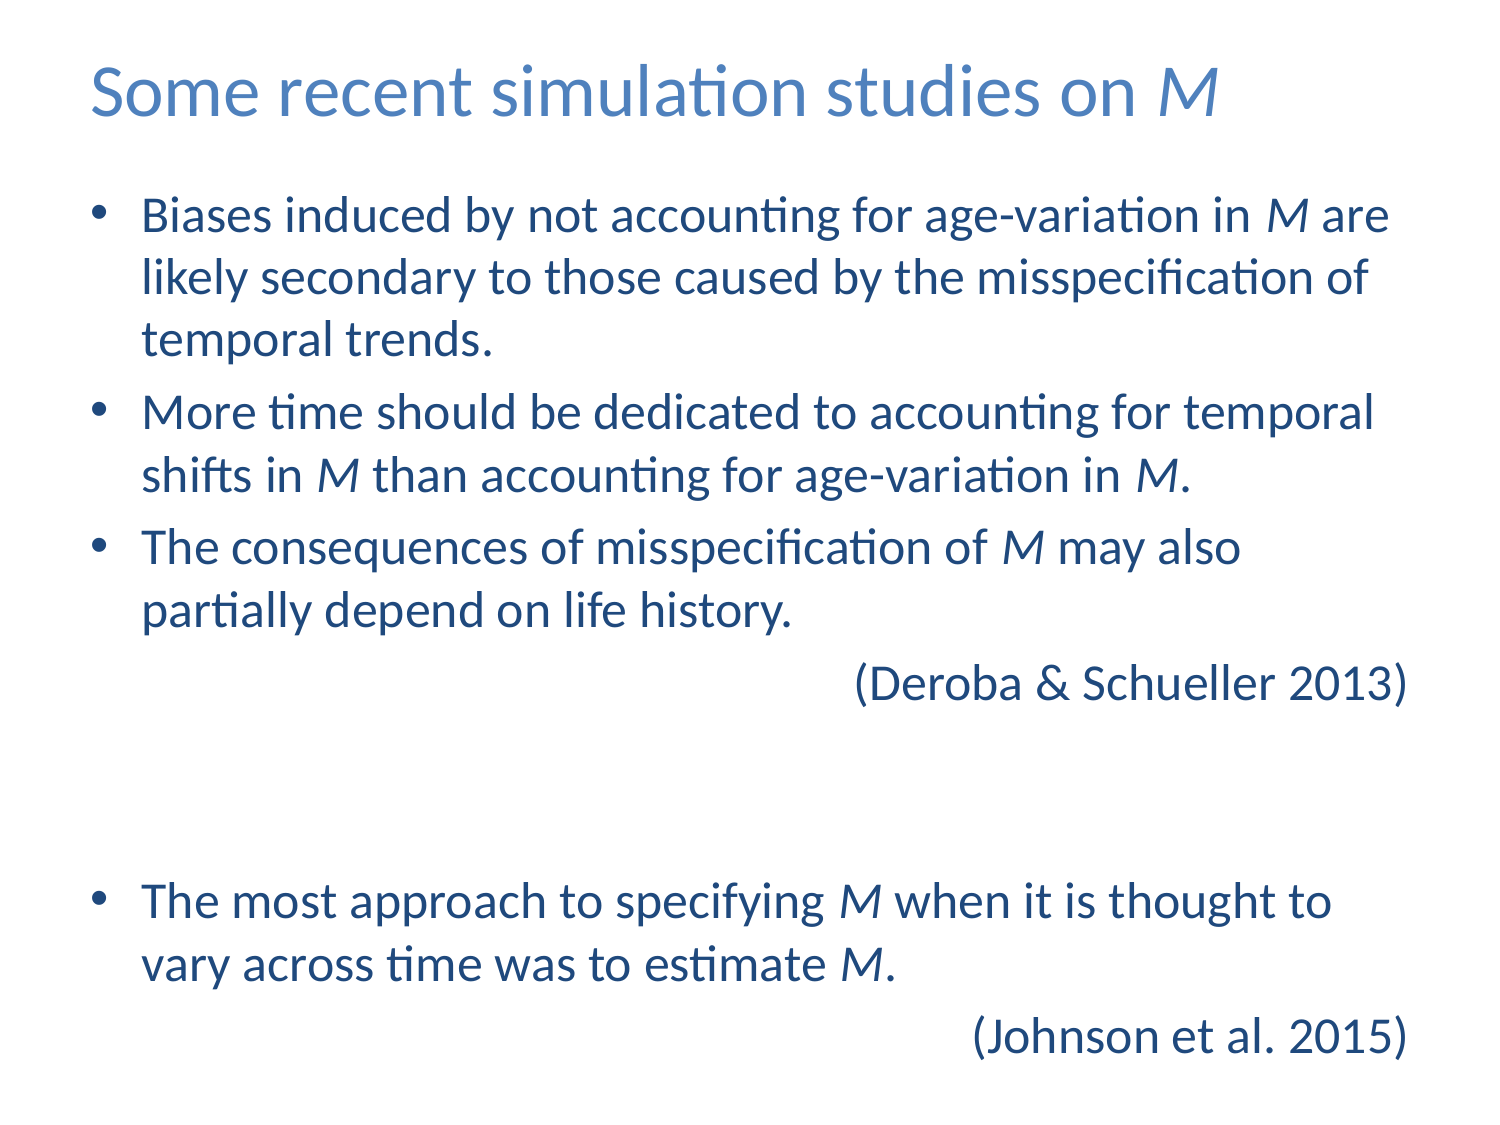

# Some recent simulation studies on M
Biases induced by not accounting for age-variation in M are likely secondary to those caused by the misspecification of temporal trends.
More time should be dedicated to accounting for temporal shifts in M than accounting for age-variation in M.
The consequences of misspecification of M may also partially depend on life history.
(Deroba & Schueller 2013)

The most approach to specifying M when it is thought to vary across time was to estimate M.
(Johnson et al. 2015)